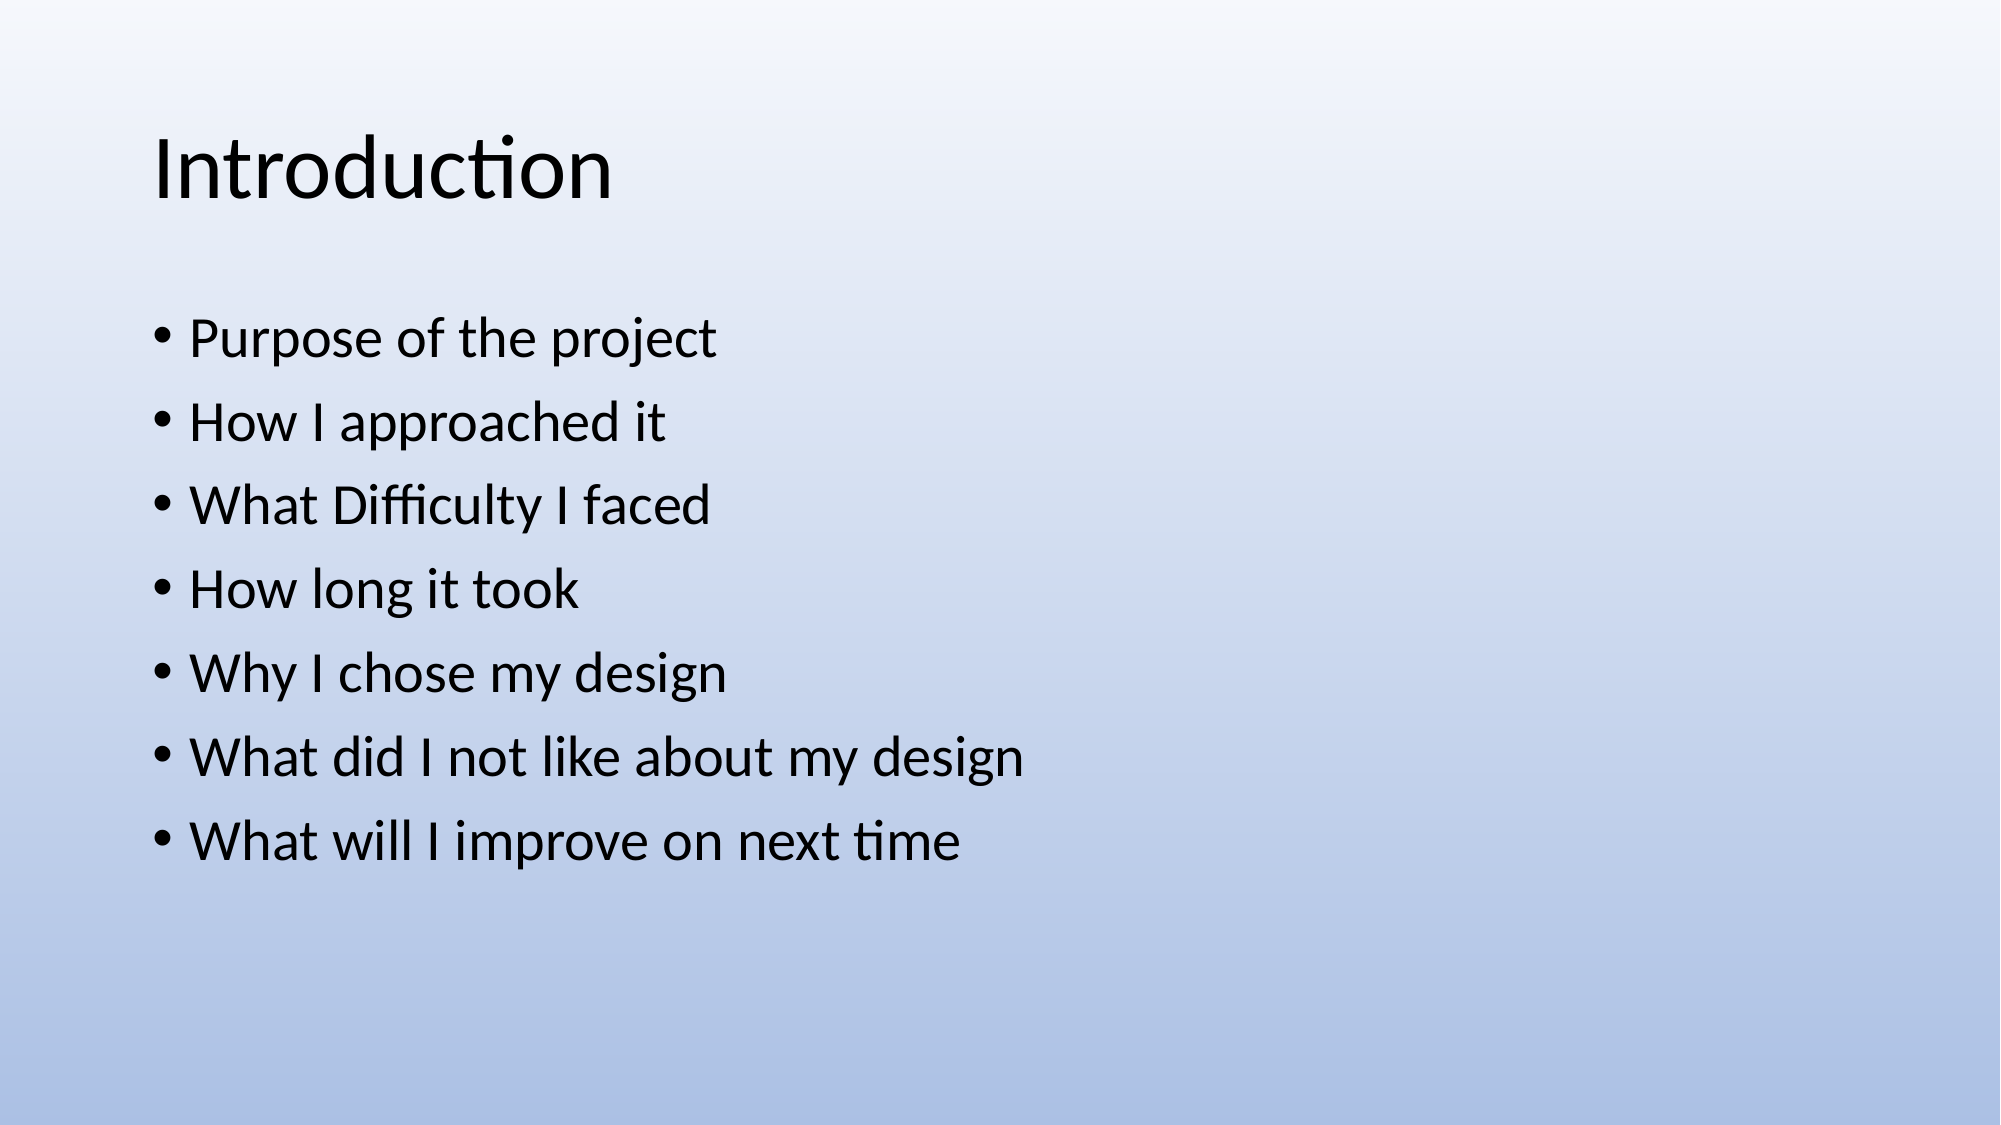

# Introduction
Purpose of the project
How I approached it
What Difficulty I faced
How long it took
Why I chose my design
What did I not like about my design
What will I improve on next time